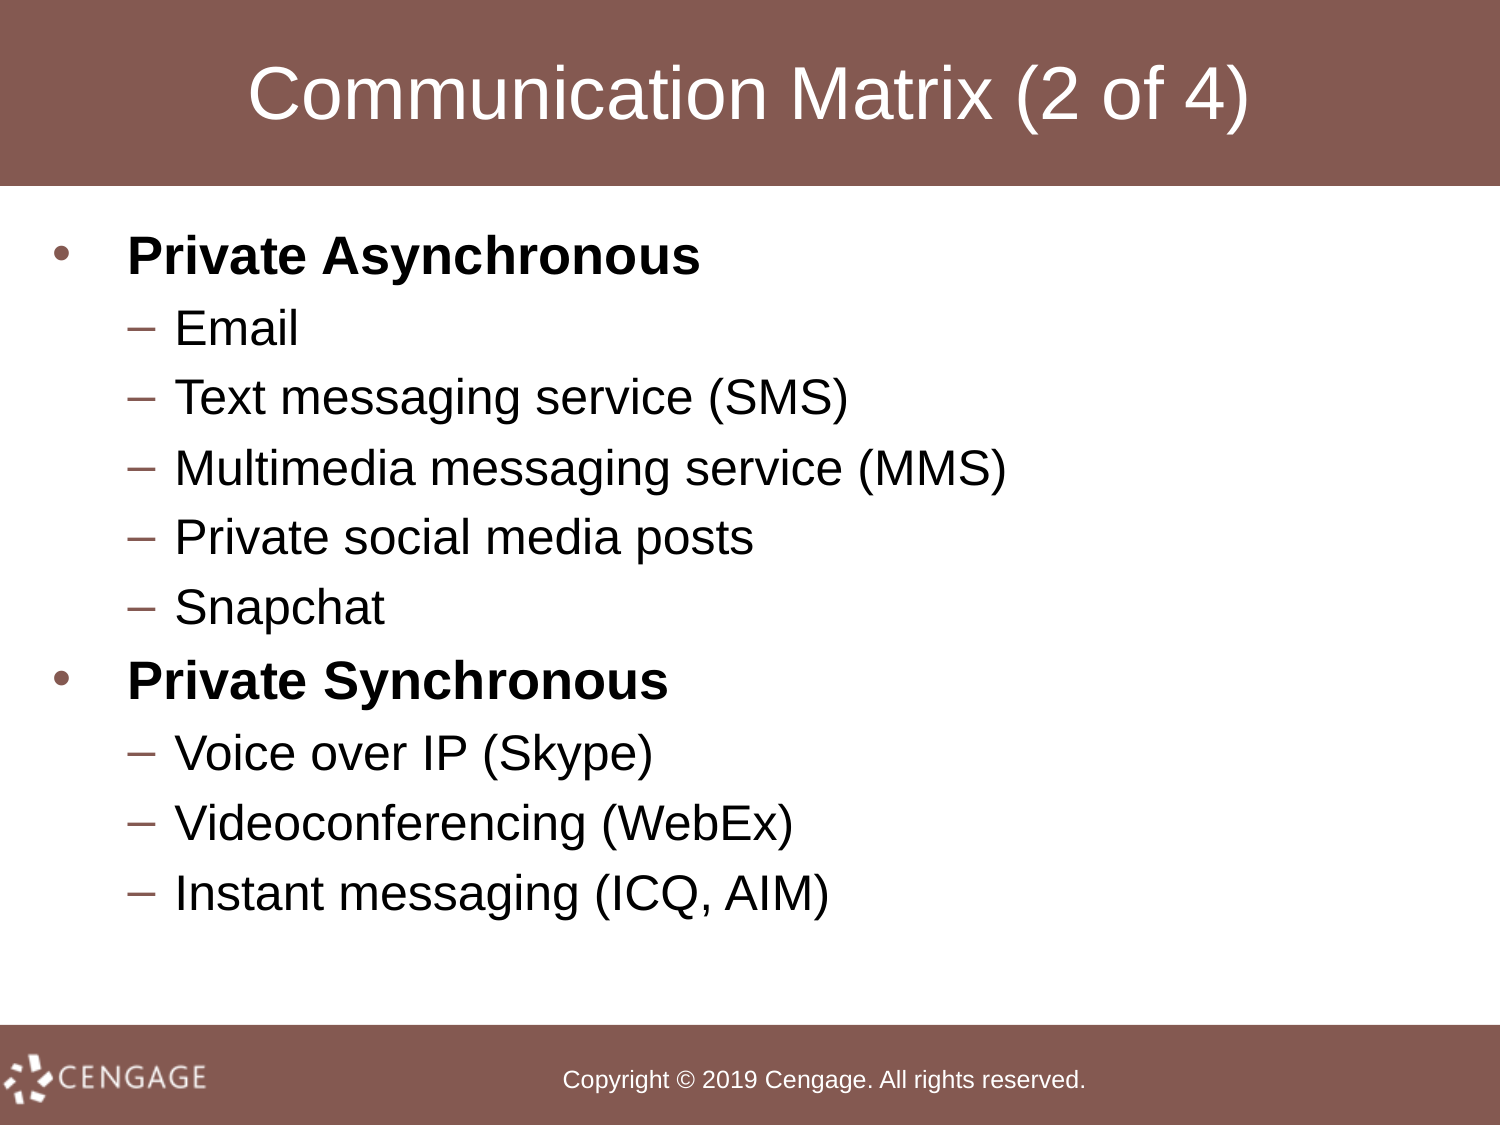

# Communication Matrix (2 of 4)
Private Asynchronous
Email
Text messaging service (SMS)
Multimedia messaging service (MMS)
Private social media posts
Snapchat
Private Synchronous
Voice over IP (Skype)
Videoconferencing (WebEx)
Instant messaging (ICQ, AIM)